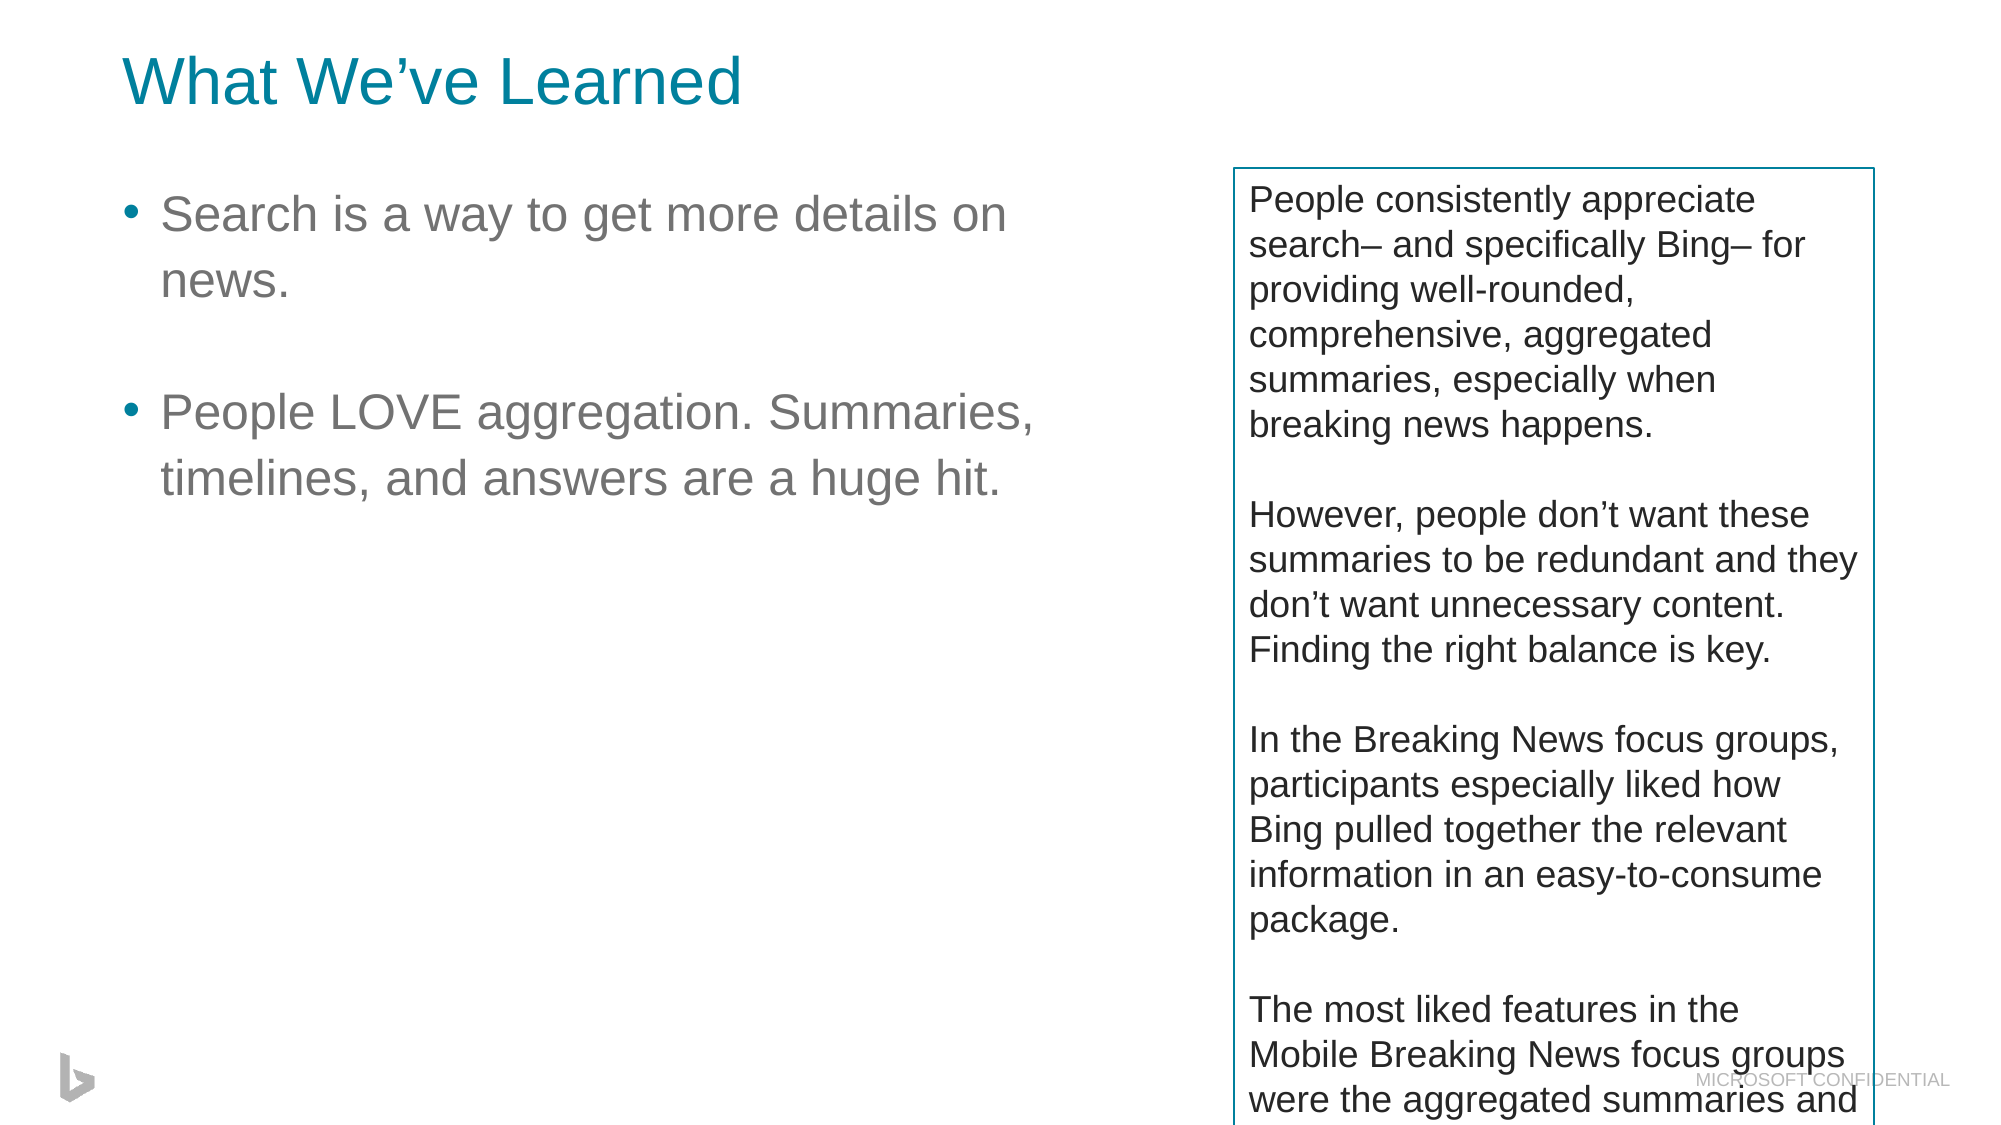

# What We’ve Learned
Search is a way to get more details on news.

People LOVE aggregation. Summaries, timelines, and answers are a huge hit.
People consistently appreciate search– and specifically Bing– for providing well-rounded, comprehensive, aggregated summaries, especially when breaking news happens.

However, people don’t want these summaries to be redundant and they don’t want unnecessary content. Finding the right balance is key.

In the Breaking News focus groups, participants especially liked how Bing pulled together the relevant information in an easy-to-consume package.

The most liked features in the Mobile Breaking News focus groups were the aggregated summaries and timelines.